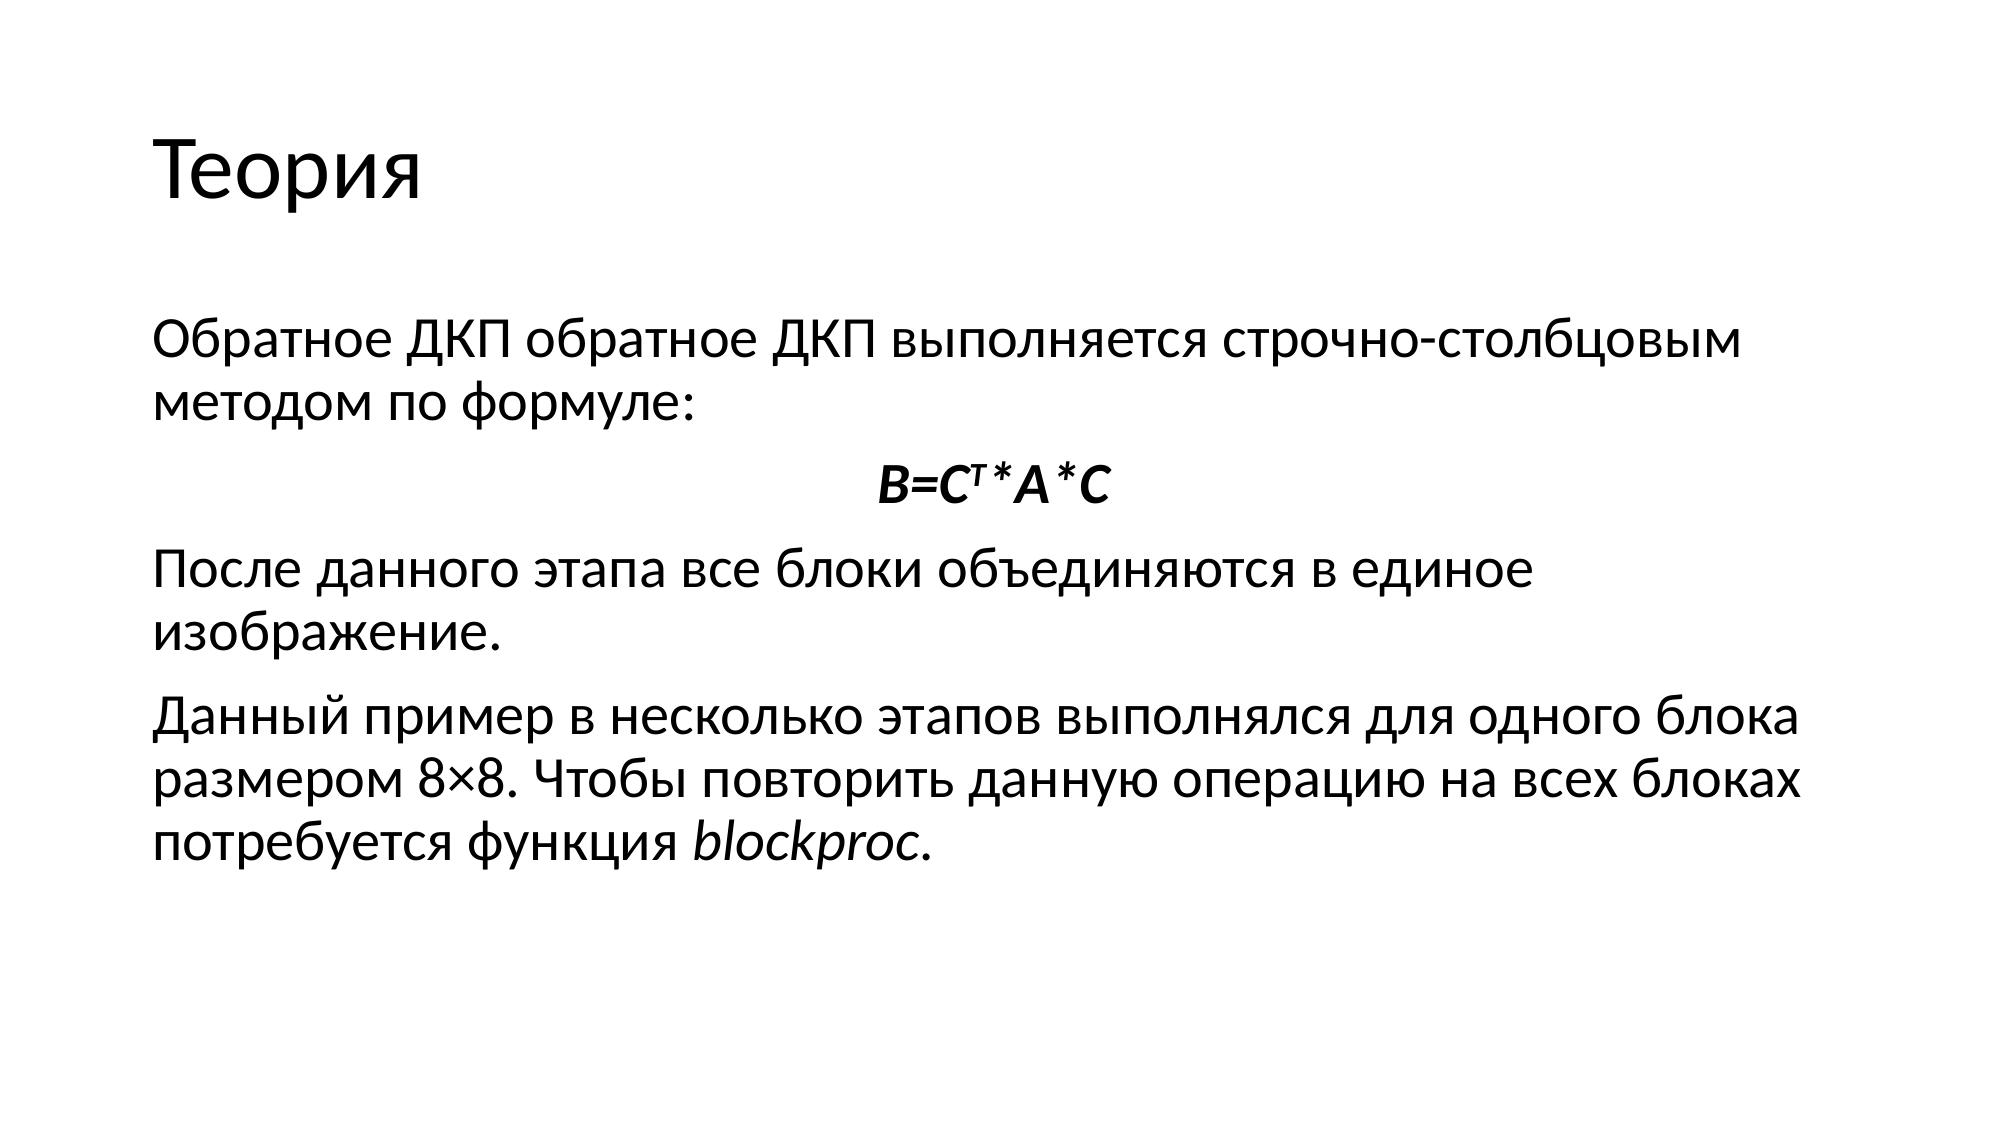

# Теория
Обратное ДКП обратное ДКП выполняется строчно-столбцовым методом по формуле:
B=CT*A*C
После данного этапа все блоки объединяются в единое изображение.
Данный пример в несколько этапов выполнялся для одного блока размером 8×8. Чтобы повторить данную операцию на всех блоках потребуется функция blockproc.